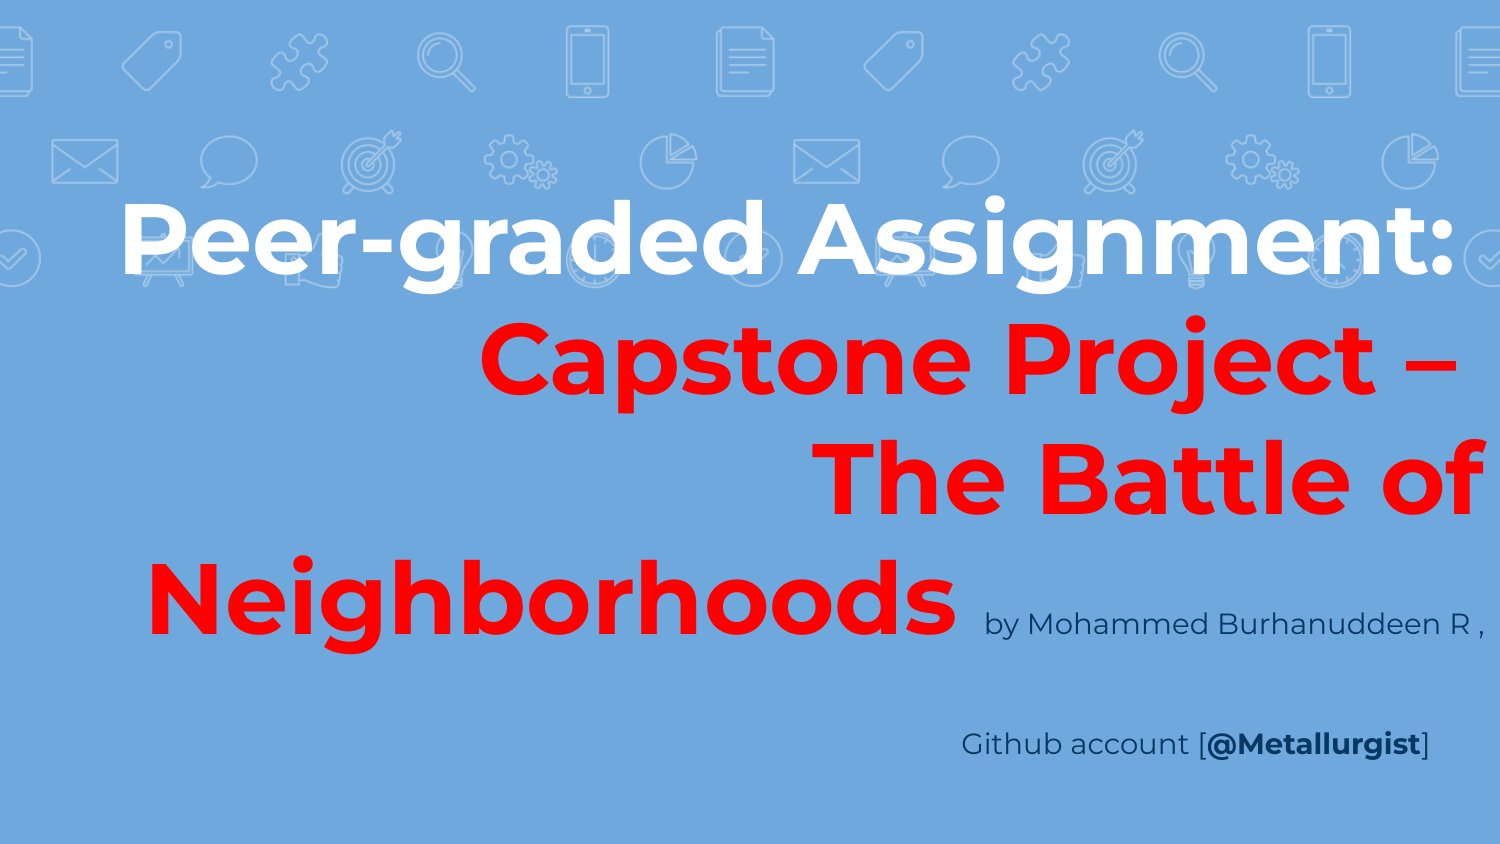

# Peer-graded Assignment: Capstone Project – The Battle of Neighborhoods by Mohammed Burhanuddeen R , Github account [@Metallurgist]